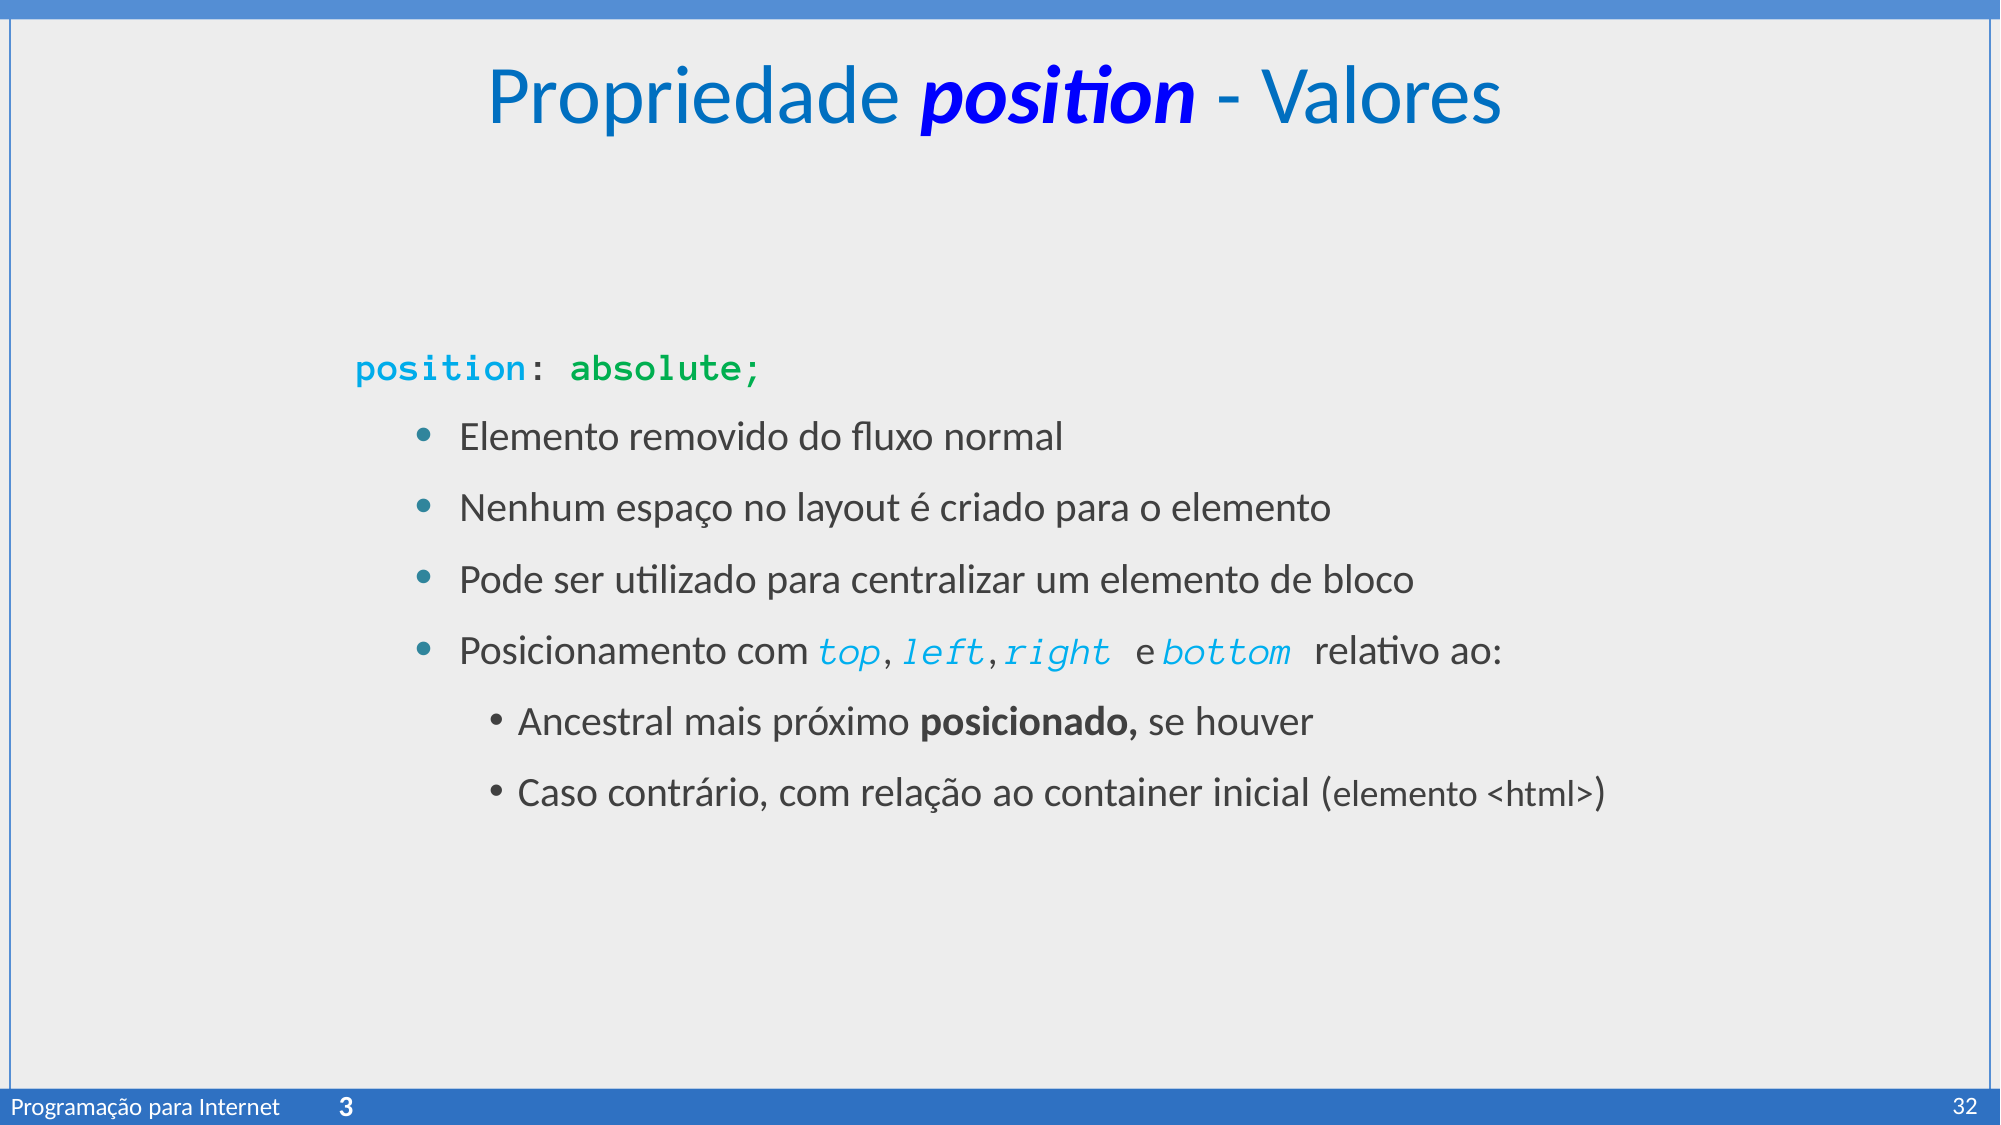

# Propriedade position - Valores
position: absolute;
Elemento removido do fluxo normal
Nenhum espaço no layout é criado para o elemento
Pode ser utilizado para centralizar um elemento de bloco
Posicionamento com top, left, right e bottom relativo ao:
Ancestral mais próximo posicionado, se houver
Caso contrário, com relação ao container inicial (elemento <html>)
3
32
Programação para Internet